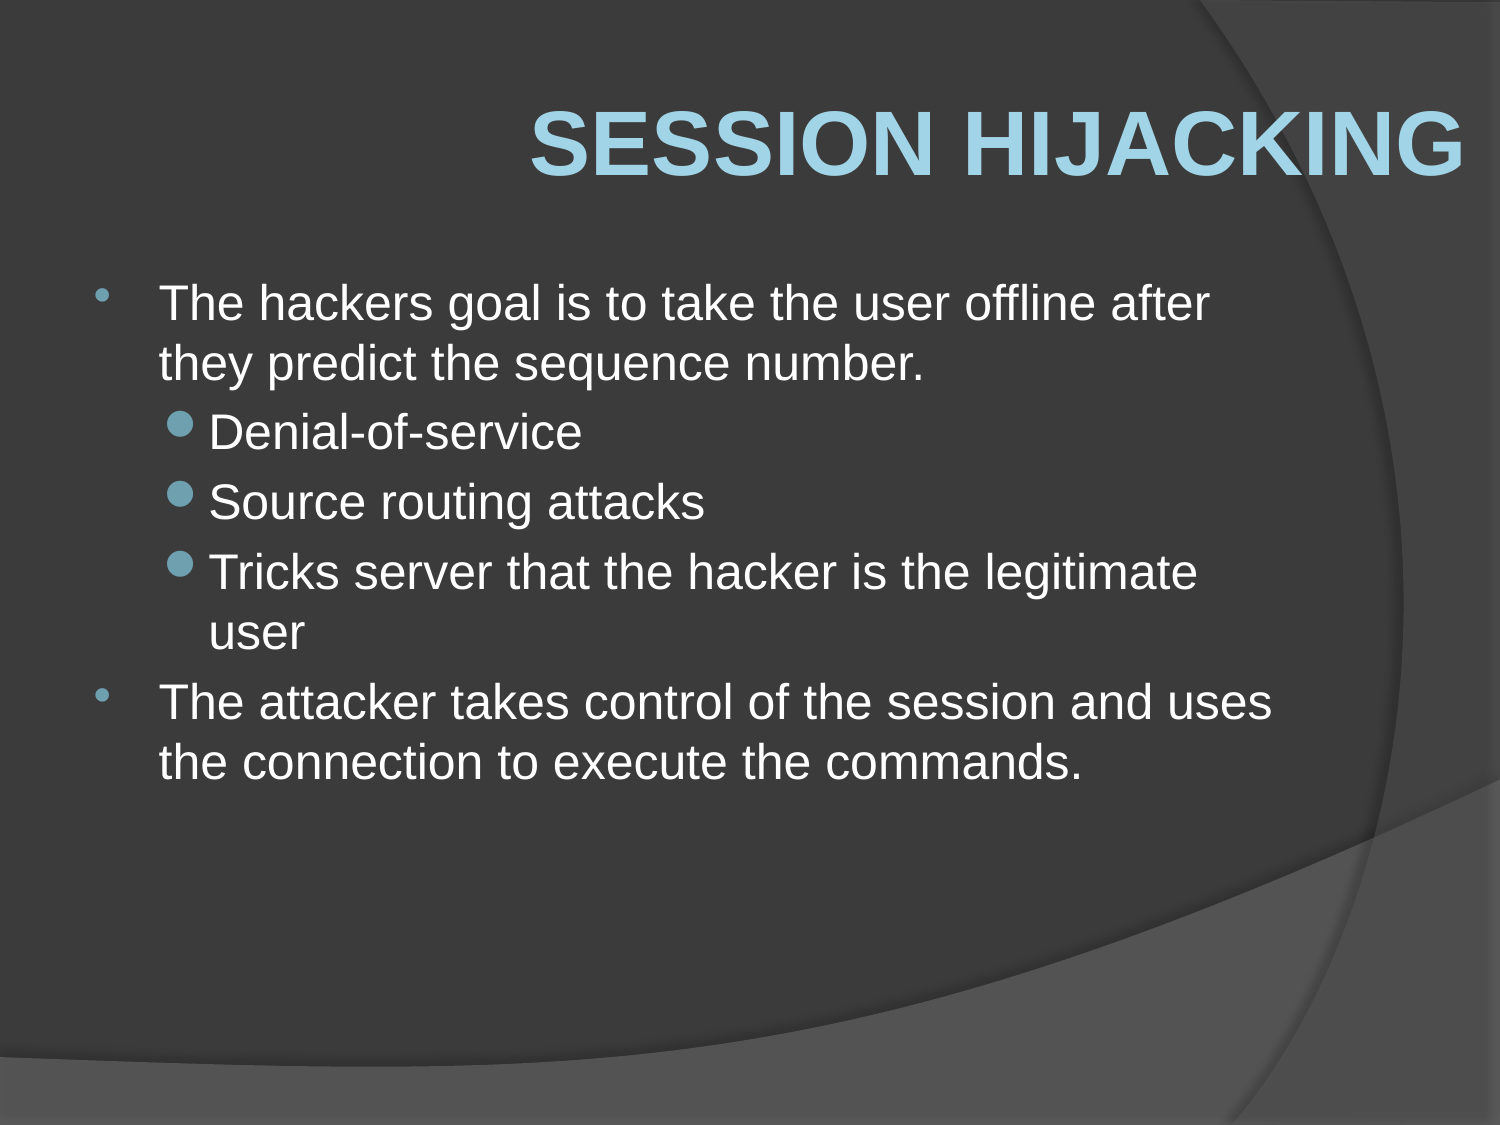

# Session Hijacking
The hackers goal is to take the user offline after they predict the sequence number.
Denial-of-service
Source routing attacks
Tricks server that the hacker is the legitimate user
The attacker takes control of the session and uses the connection to execute the commands.